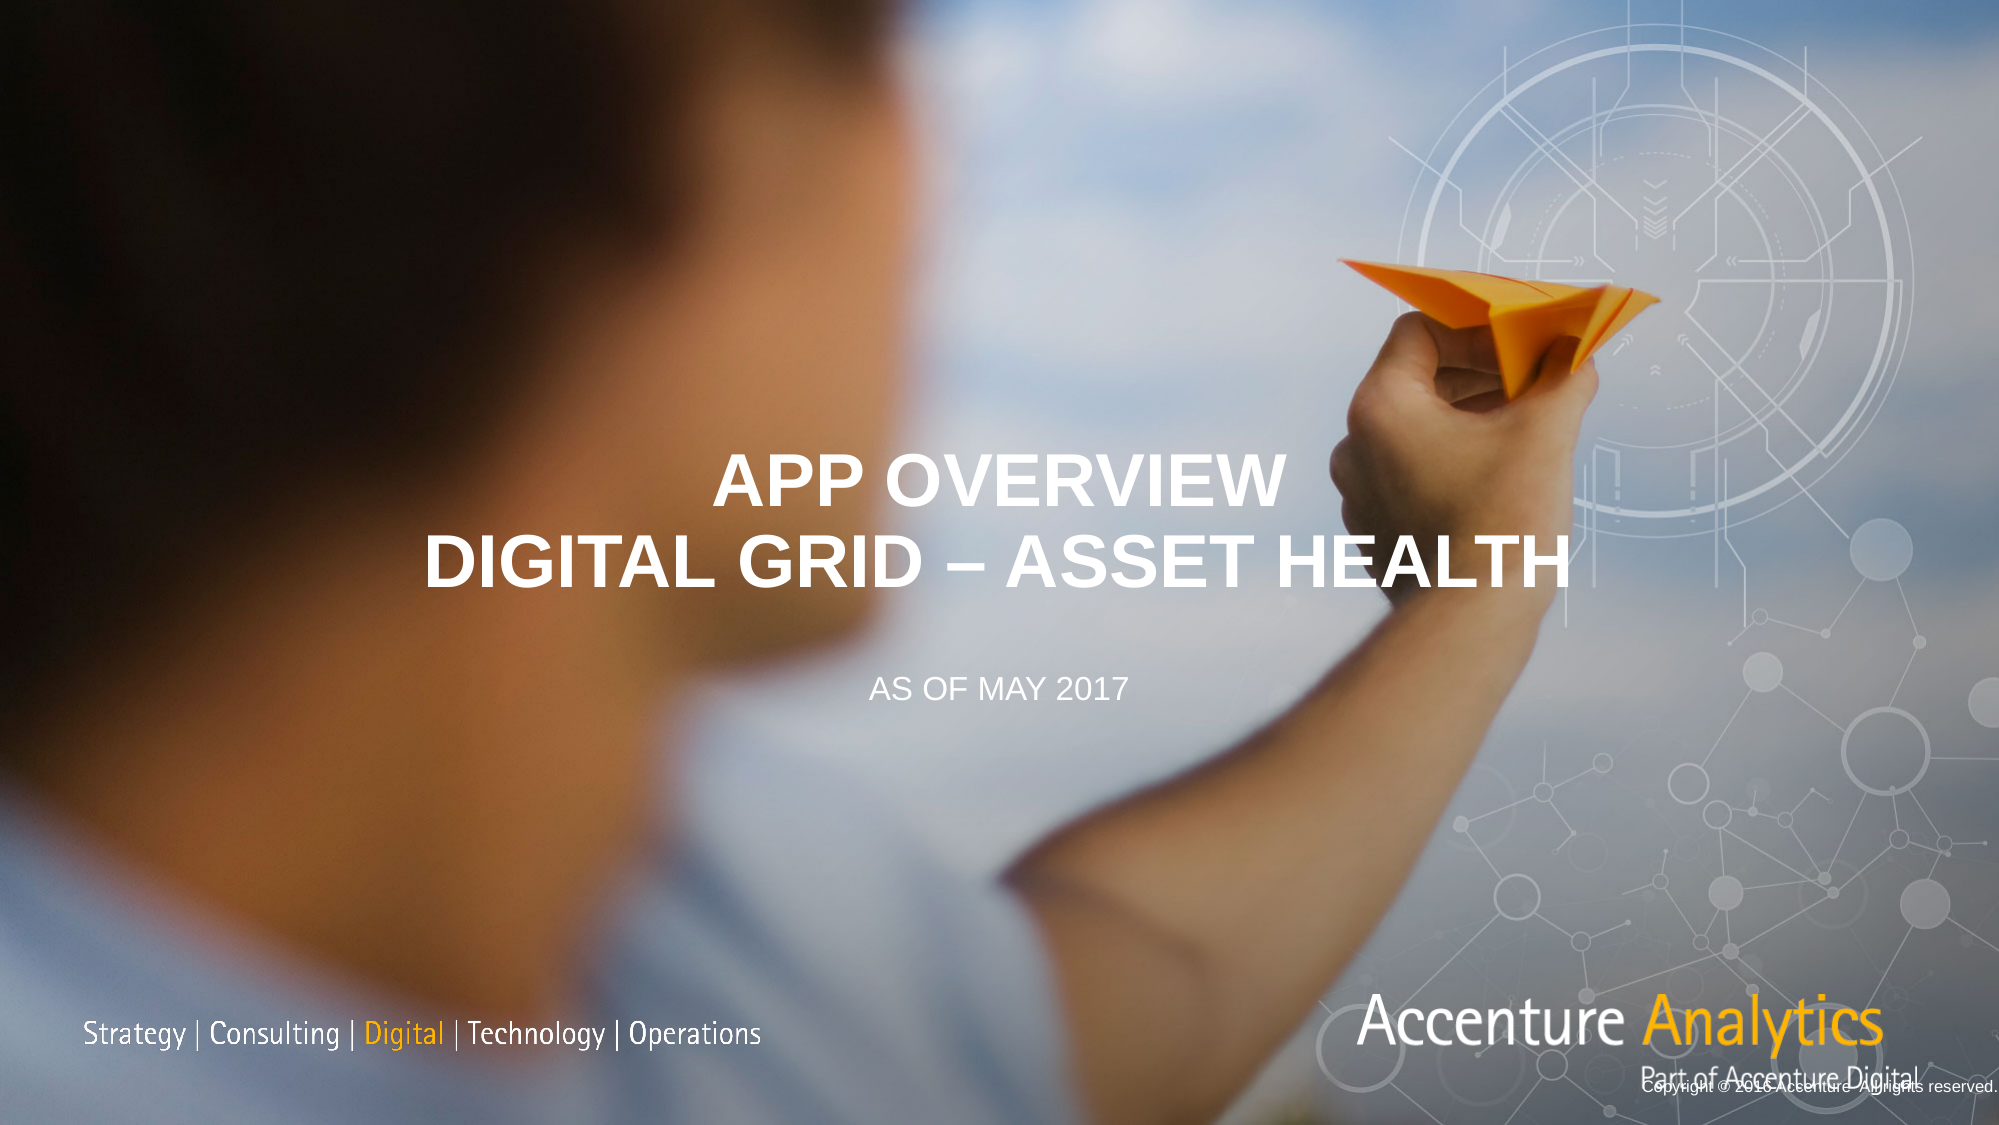

# App Overview Digital Grid – Asset Health
As of may 2017

Copyright © 2016 Accenture  All rights reserved.